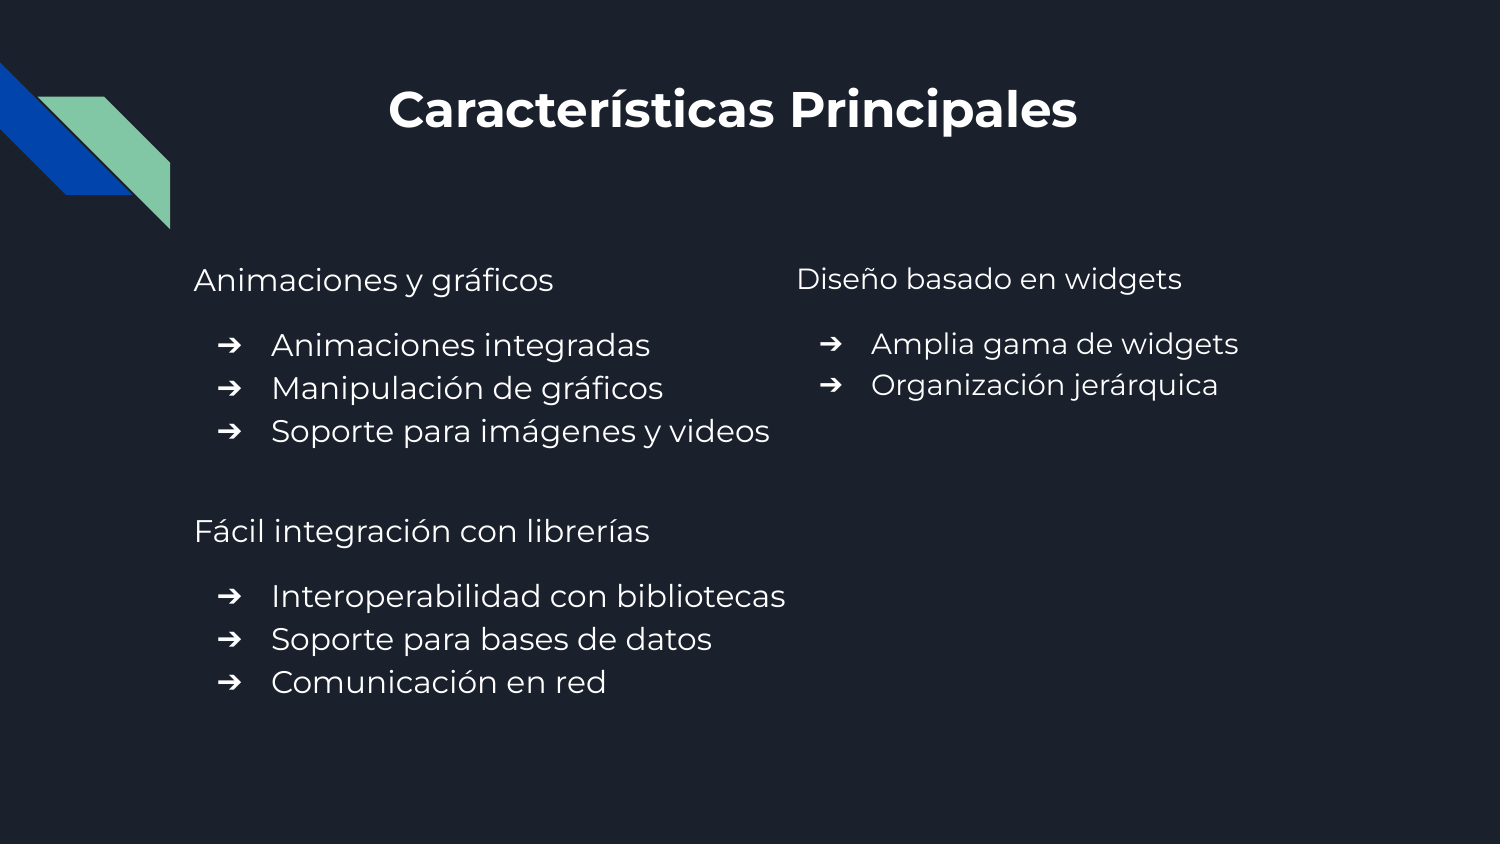

# Características Principales
Animaciones y gráficos
Animaciones integradas
Manipulación de gráficos
Soporte para imágenes y videos
Diseño basado en widgets
Amplia gama de widgets
Organización jerárquica
Fácil integración con librerías
Interoperabilidad con bibliotecas
Soporte para bases de datos
Comunicación en red